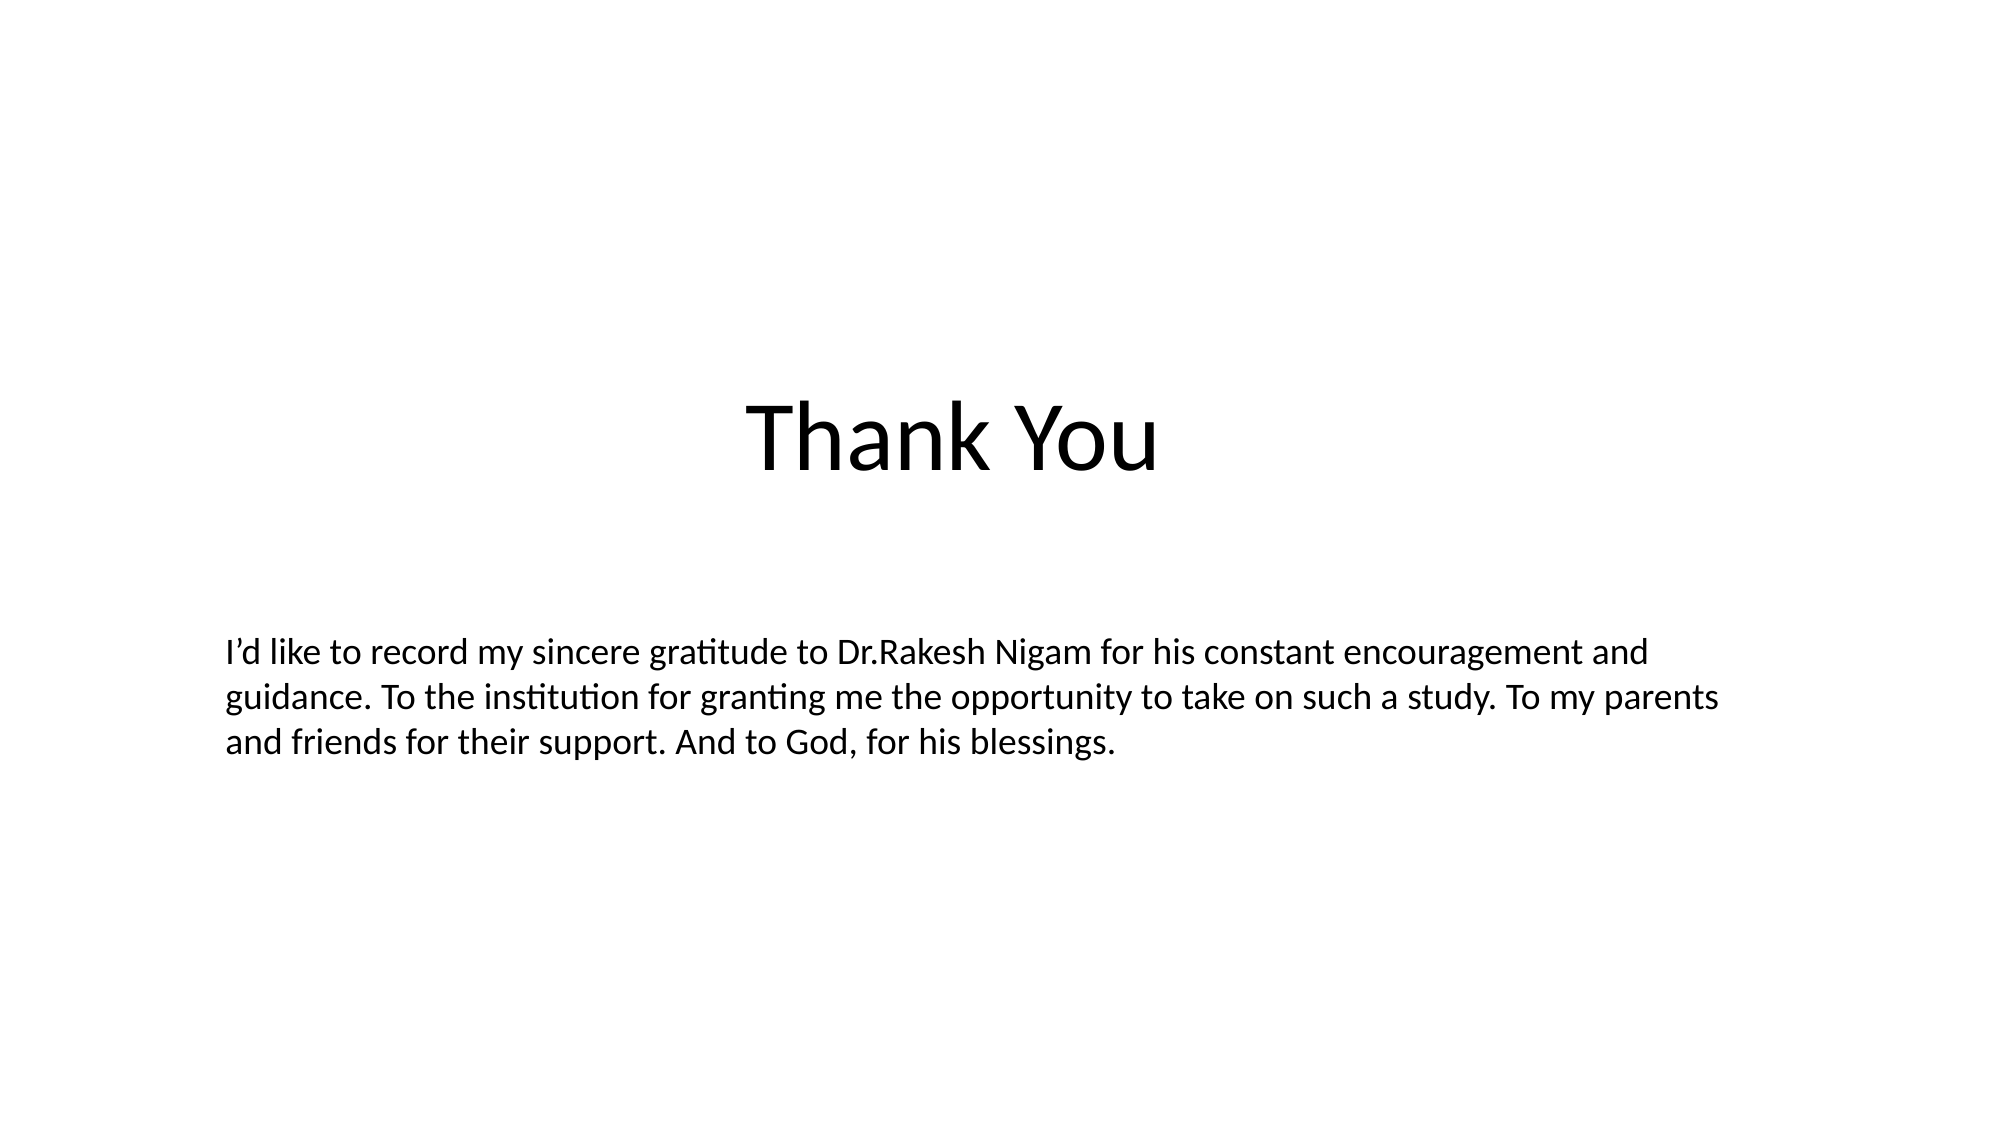

#
 Thank You
I’d like to record my sincere gratitude to Dr.Rakesh Nigam for his constant encouragement and guidance. To the institution for granting me the opportunity to take on such a study. To my parents and friends for their support. And to God, for his blessings.